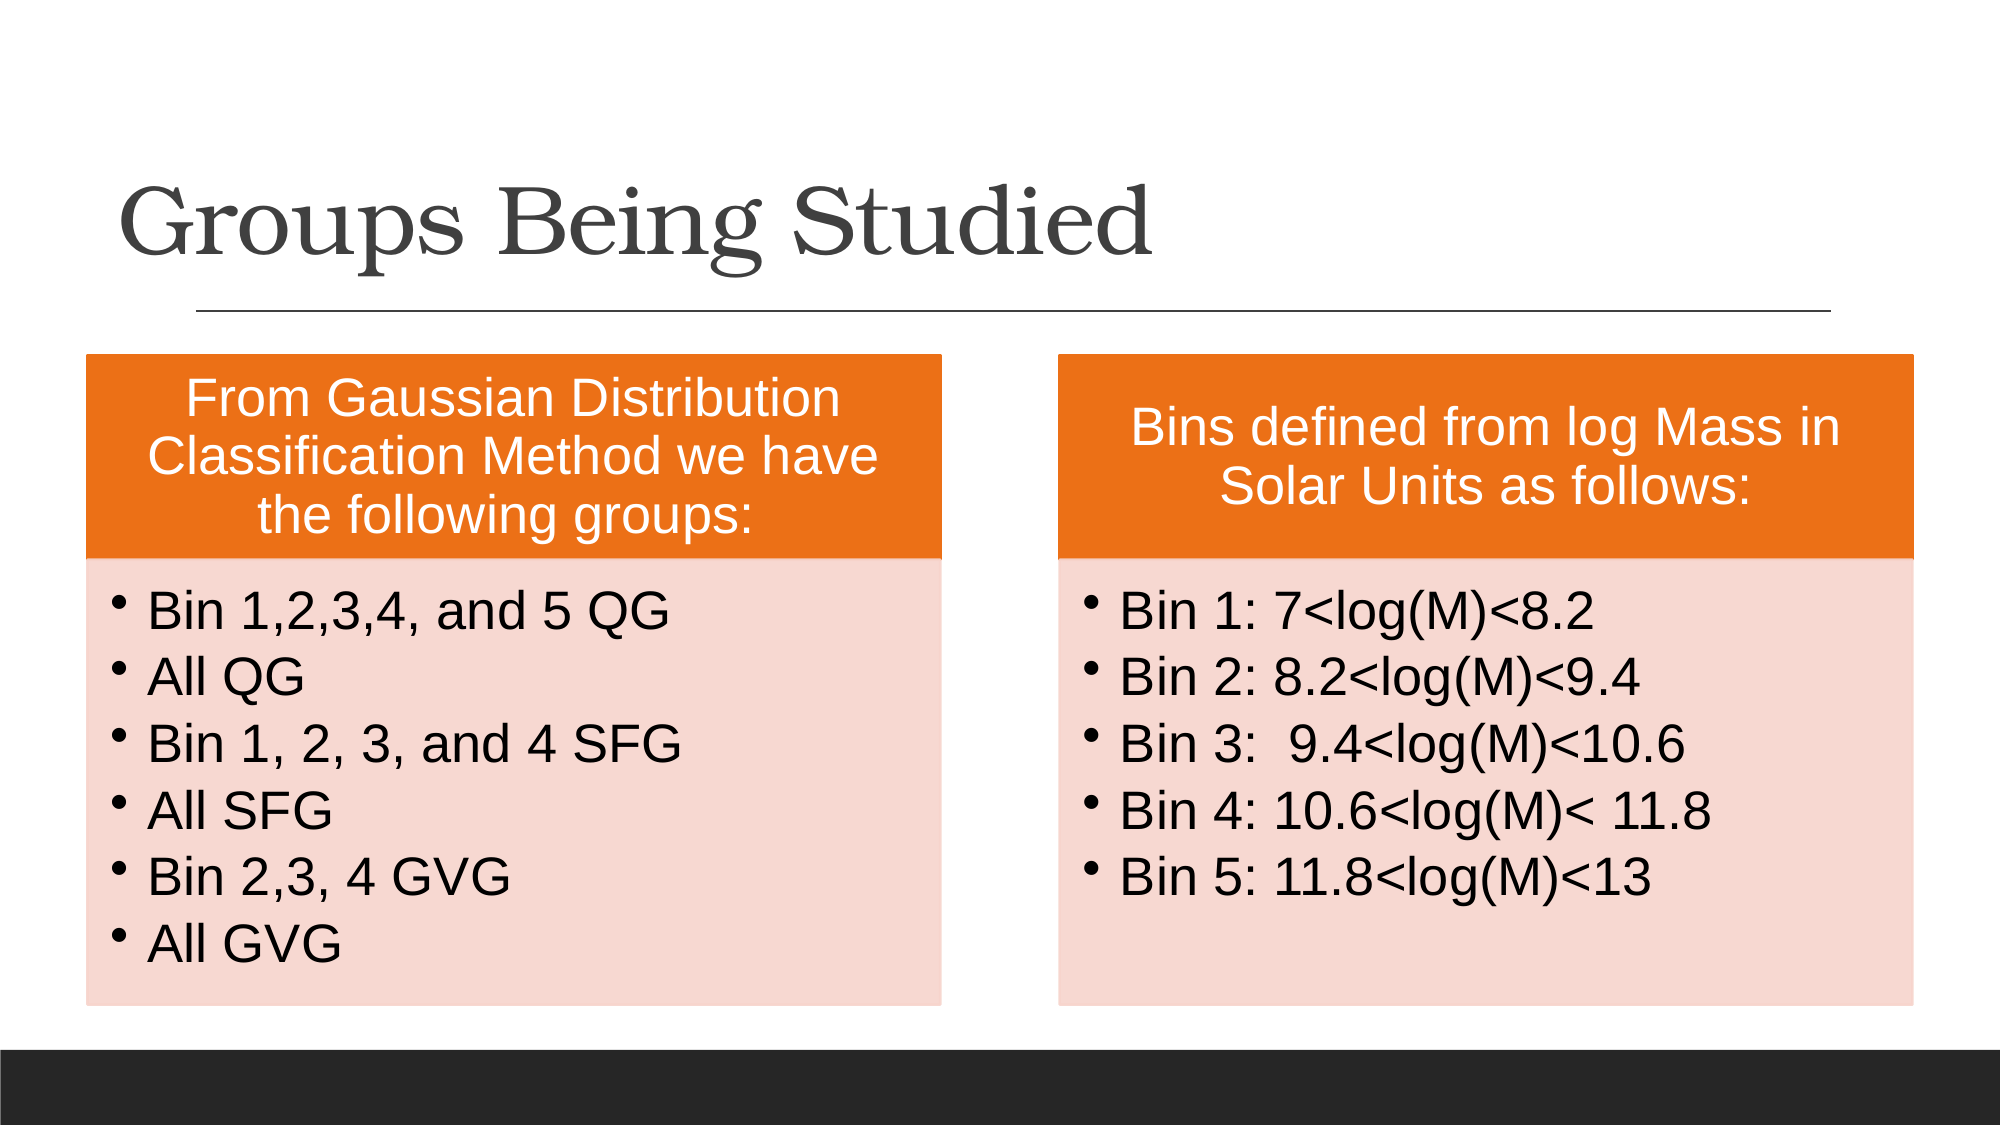

# Groups Being Studied
From Gaussian Distribution Classification Method we have the following groups:
Bin 1,2,3,4, and 5 QG
All QG
Bin 1, 2, 3, and 4 SFG
All SFG
Bin 2,3, 4 GVG
All GVG
Bins defined from log Mass in Solar Units as follows:
Bin 1: 7<log(M)<8.2
Bin 2: 8.2<log(M)<9.4
Bin 3:  9.4<log(M)<10.6
Bin 4: 10.6<log(M)< 11.8
Bin 5: 11.8<log(M)<13